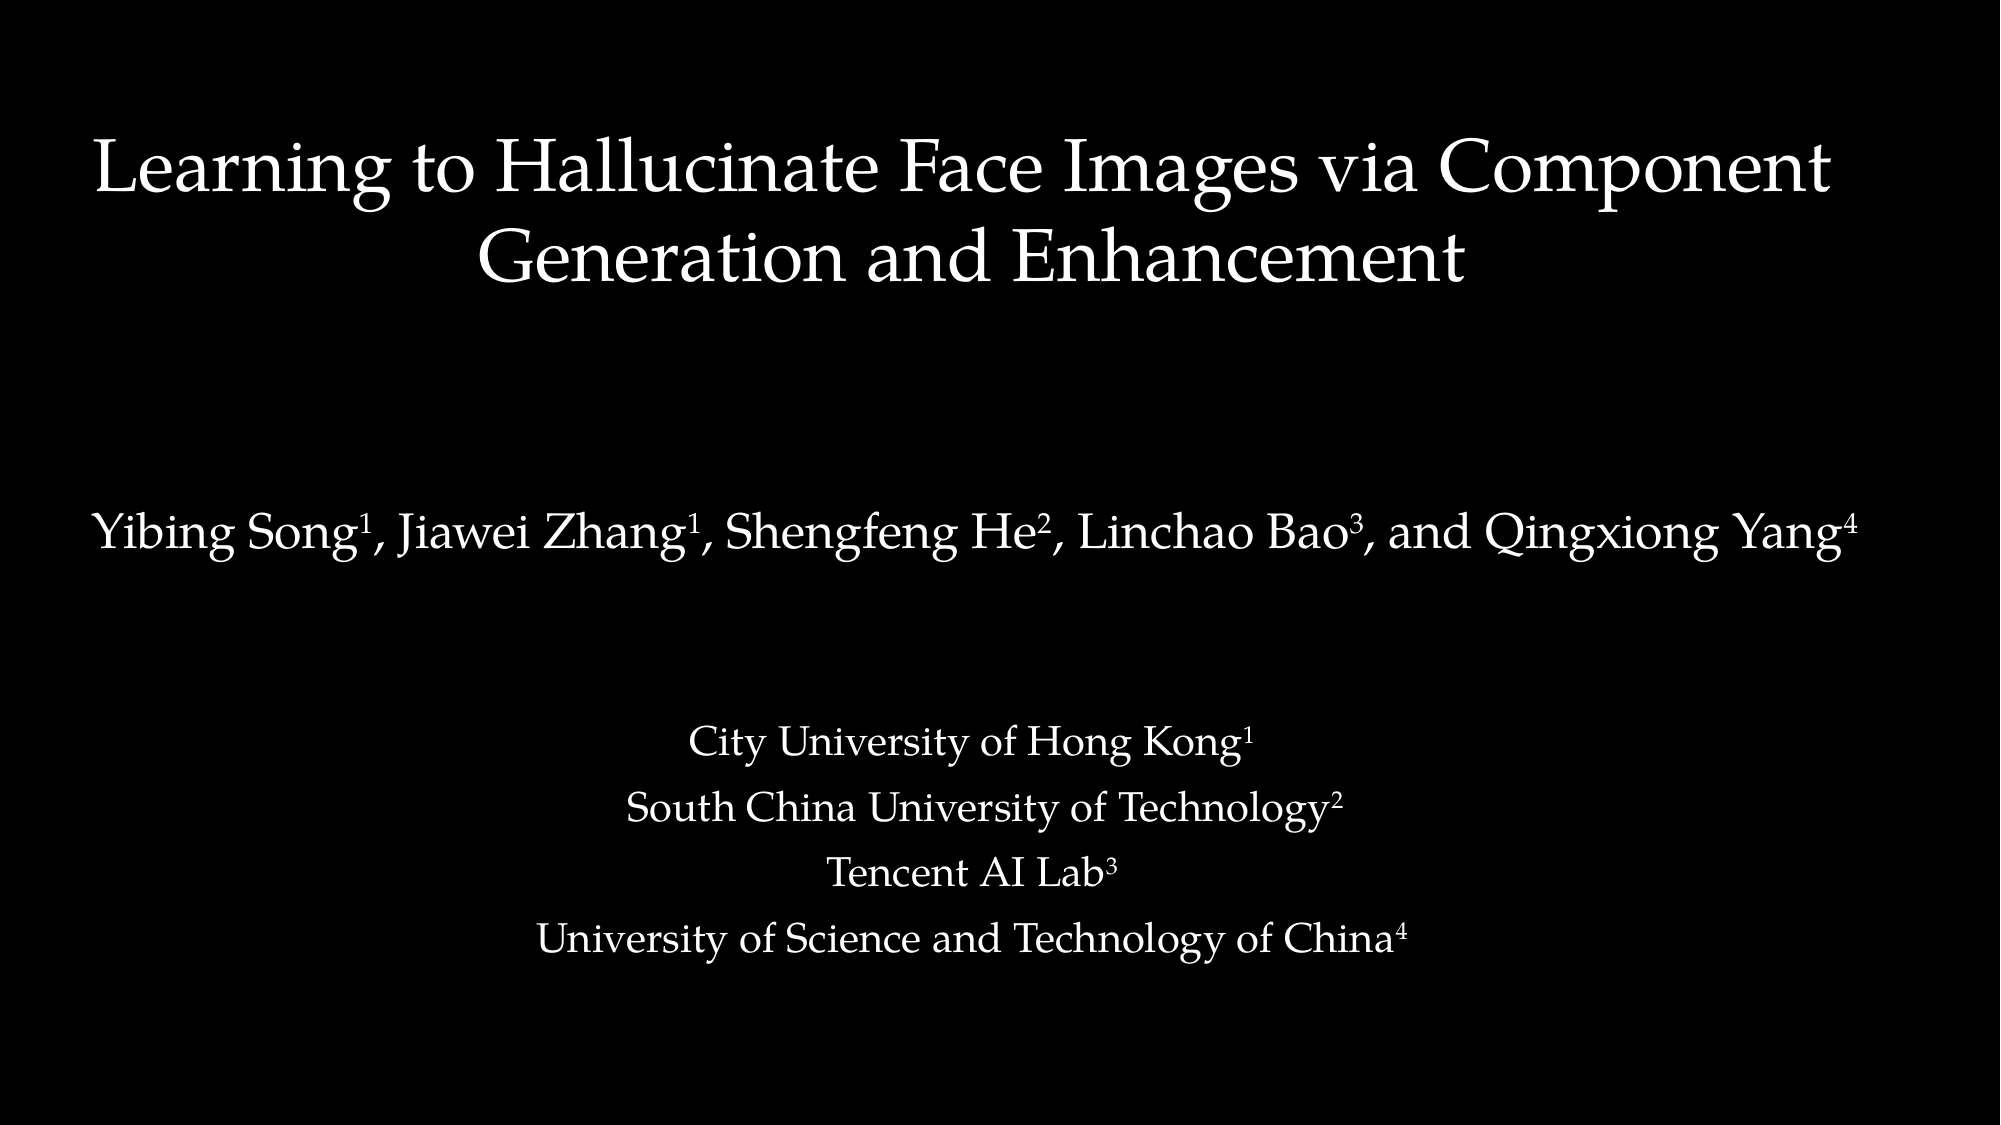

Learning to Hallucinate Face Images via Component
Generation and Enhancement
Yibing Song1, Jiawei Zhang1, Shengfeng He2, Linchao Bao3, and Qingxiong Yang4
City University of Hong Kong1
South China University of Technology2
Tencent AI Lab3
University of Science and Technology of China4